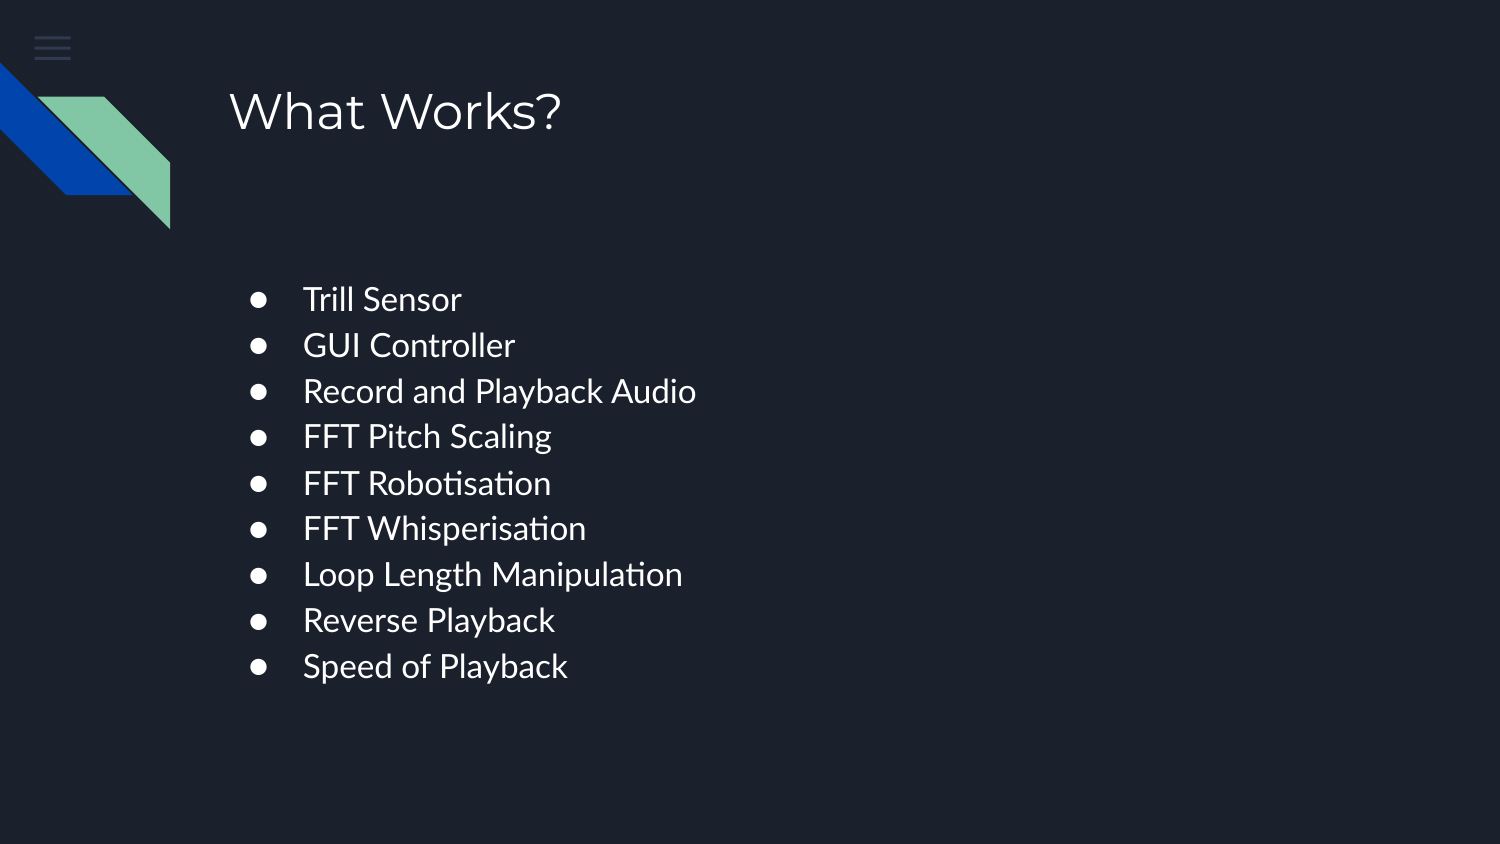

# What Works?
Trill Sensor
GUI Controller
Record and Playback Audio
FFT Pitch Scaling
FFT Robotisation
FFT Whisperisation
Loop Length Manipulation
Reverse Playback
Speed of Playback